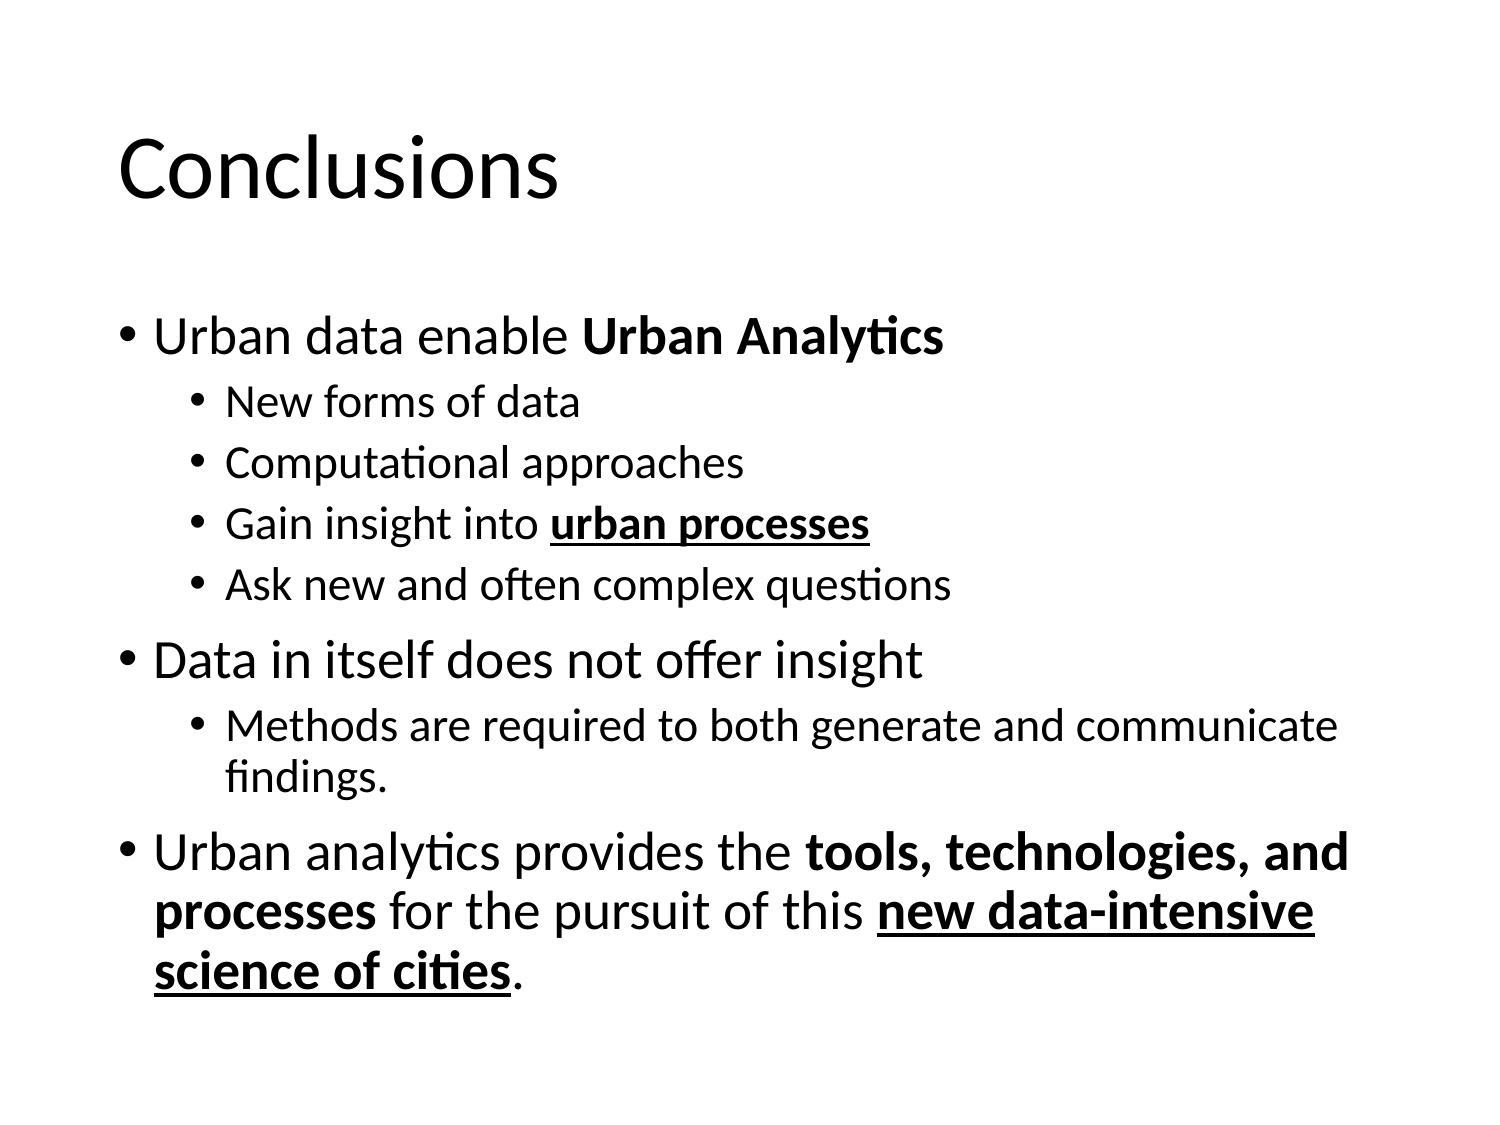

# Conclusions
Urban data enable Urban Analytics
New forms of data
Computational approaches
Gain insight into urban processes
Ask new and often complex questions
Data in itself does not offer insight
Methods are required to both generate and communicate findings.
Urban analytics provides the tools, technologies, and processes for the pursuit of this new data-intensive science of cities.